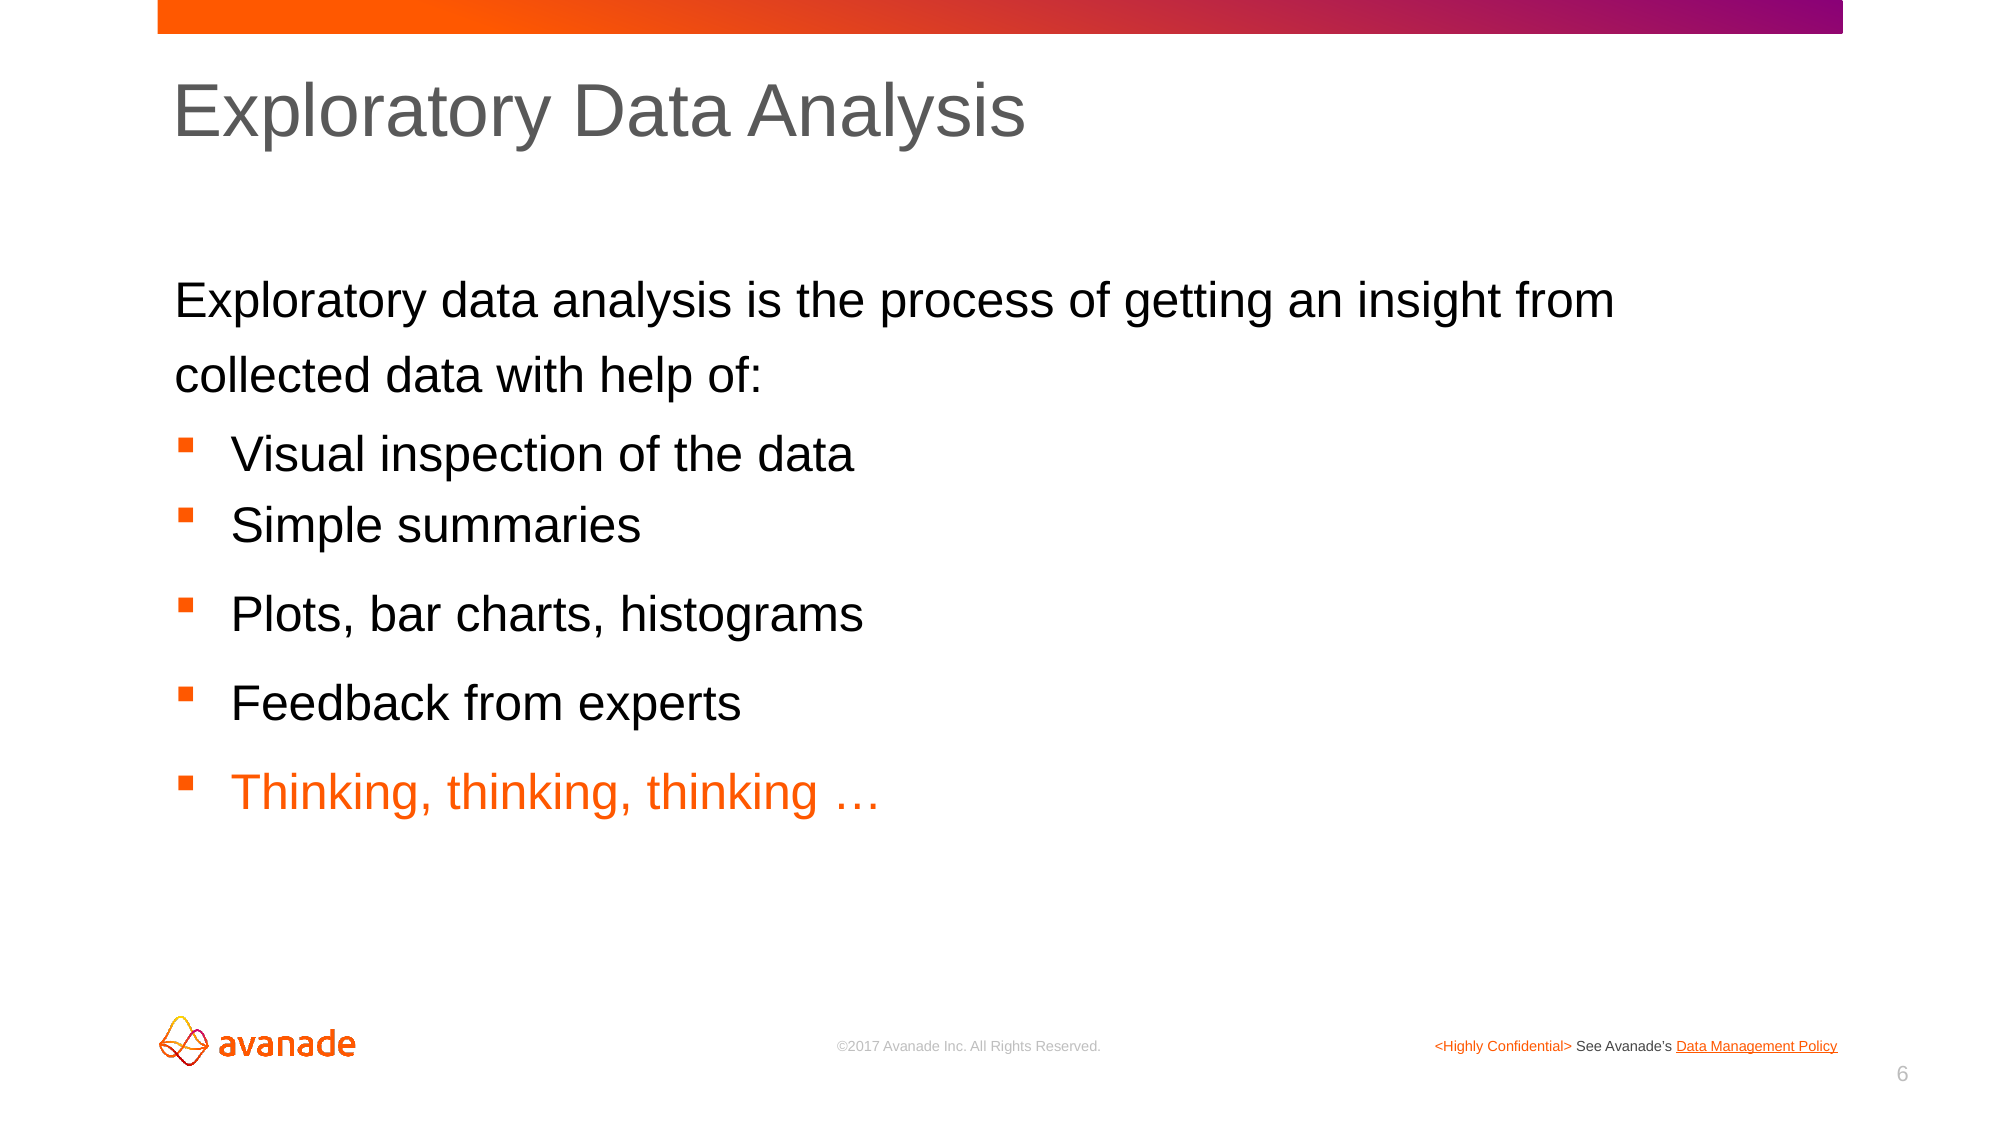

# Exploratory Data Analysis
Exploratory data analysis is the process of getting an insight from collected data with help of:
Visual inspection of the data
Simple summaries
Plots, bar charts, histograms
Feedback from experts
Thinking, thinking, thinking …

6